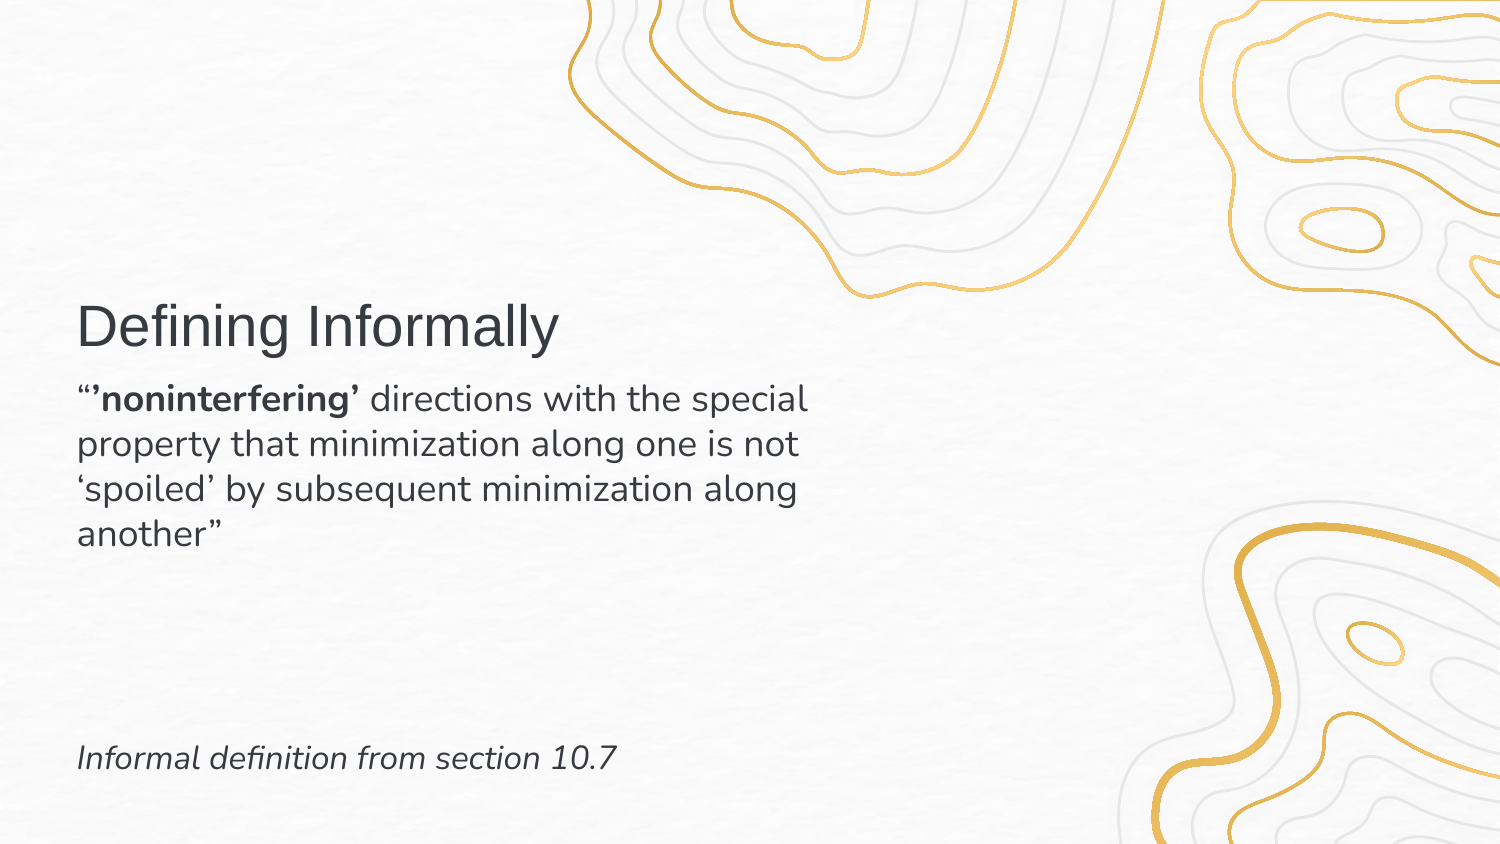

Defining Informally
“’noninterfering’ directions with the special property that minimization along one is not ‘spoiled’ by subsequent minimization along another”
Informal definition from section 10.7